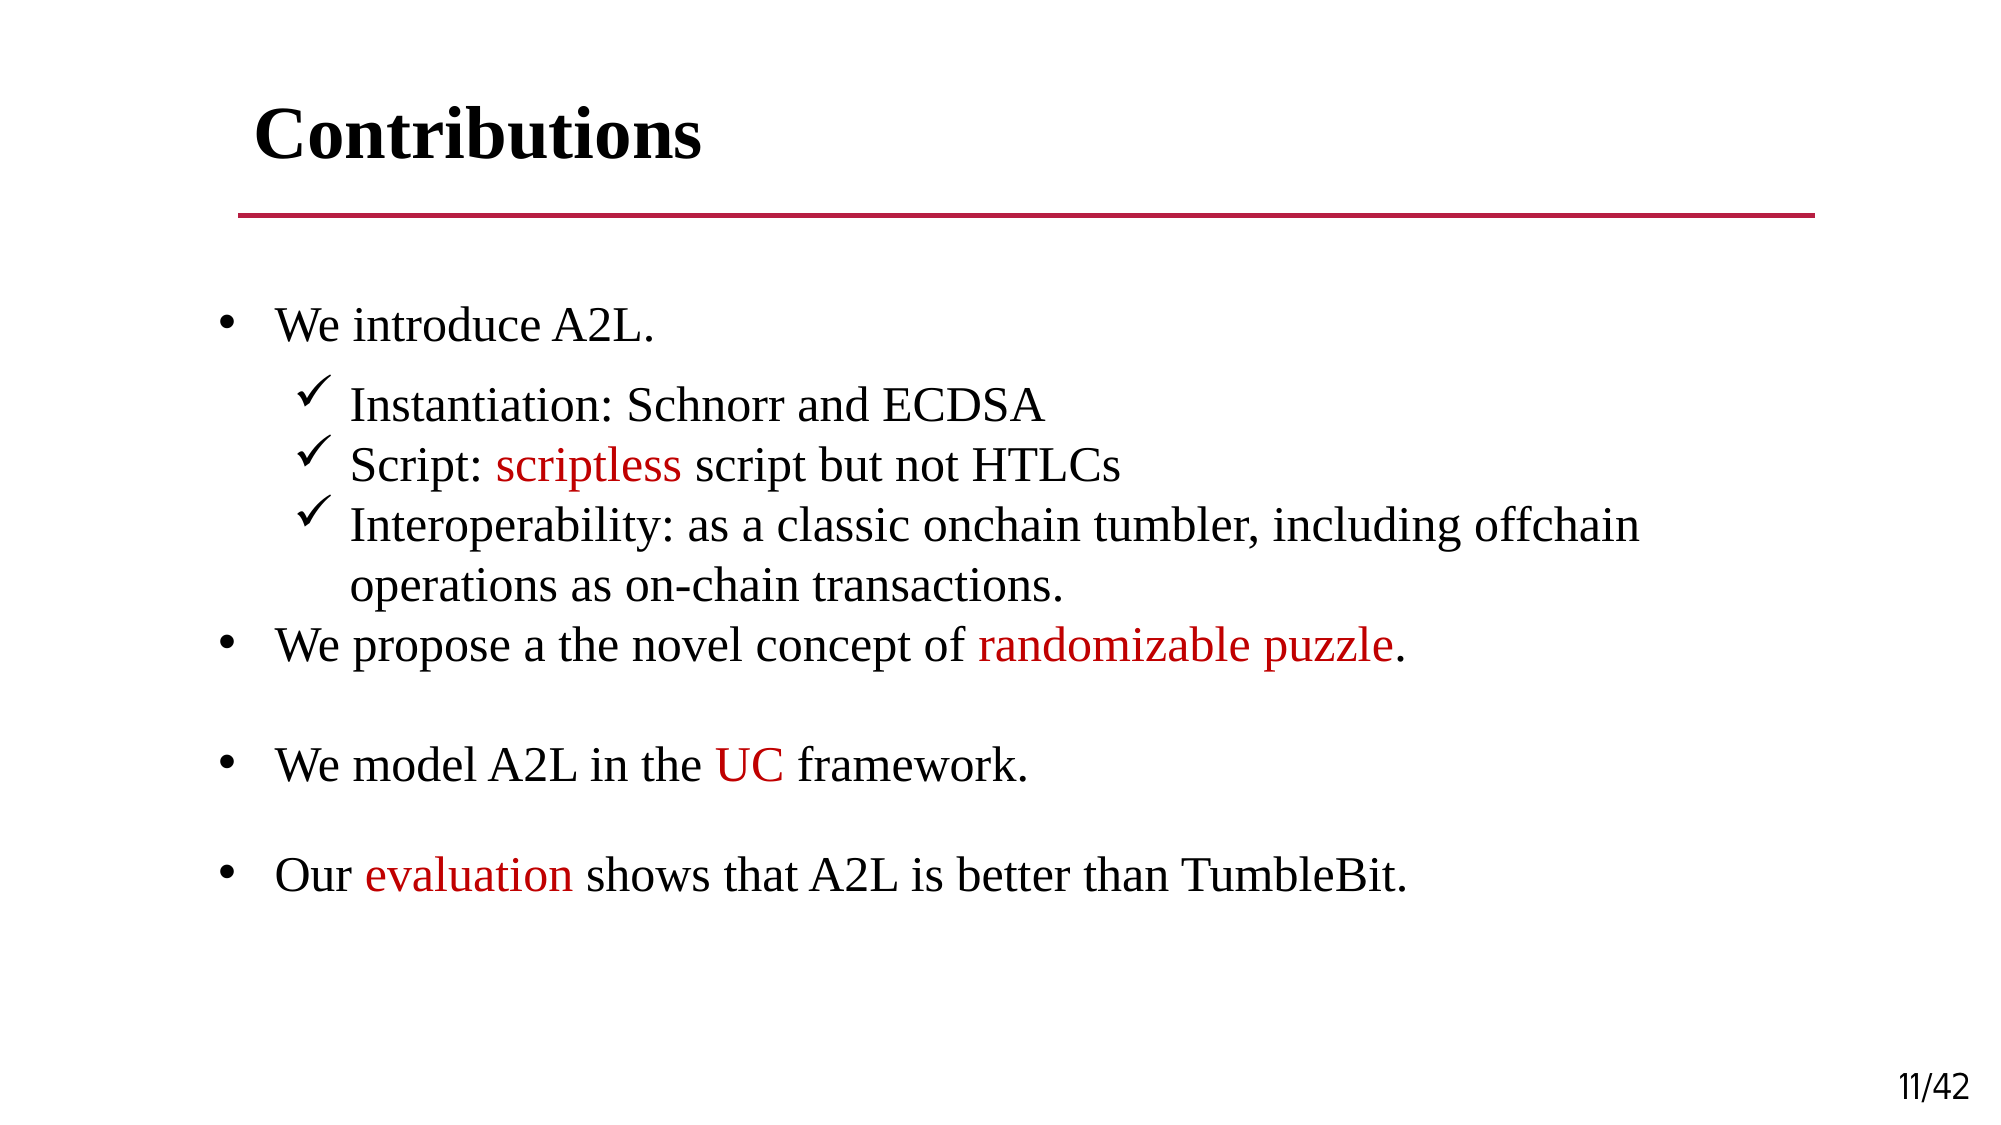

# Contributions
We introduce A2L.

Instantiation: Schnorr and ECDSA
Script: scriptless script but not HTLCs
Interoperability: as a classic onchain tumbler, including offchain operations as on-chain transactions.
We propose a the novel concept of randomizable puzzle.

We model A2L in the UC framework.

Our evaluation shows that A2L is better than TumbleBit.